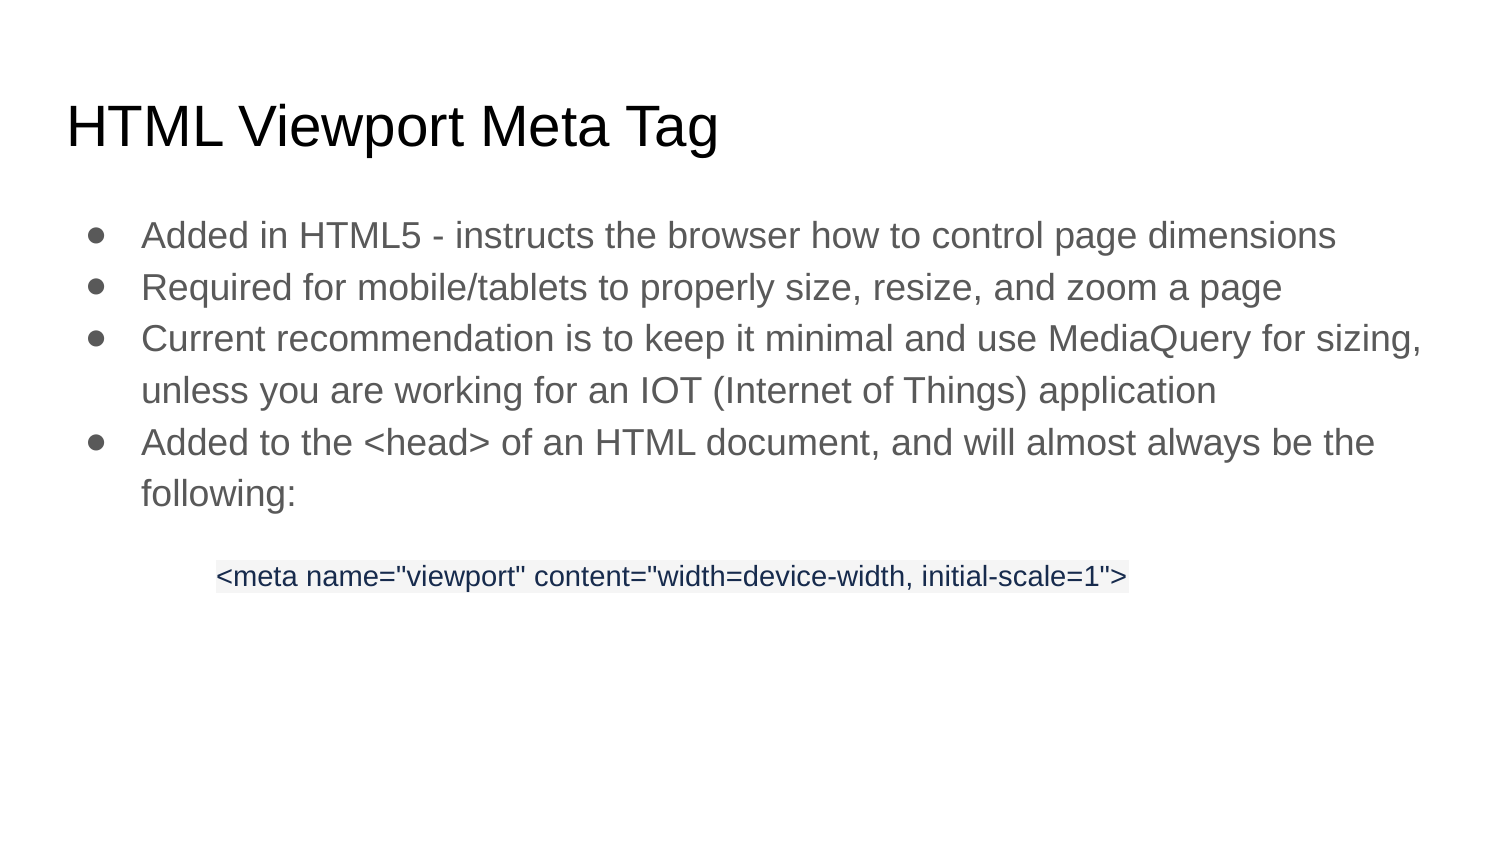

HTML Viewport Meta Tag
Added in HTML5 - instructs the browser how to control page dimensions
Required for mobile/tablets to properly size, resize, and zoom a page
Current recommendation is to keep it minimal and use MediaQuery for sizing, unless you are working for an IOT (Internet of Things) application
Added to the <head> of an HTML document, and will almost always be the following:
<meta name="viewport" content="width=device-width, initial-scale=1">